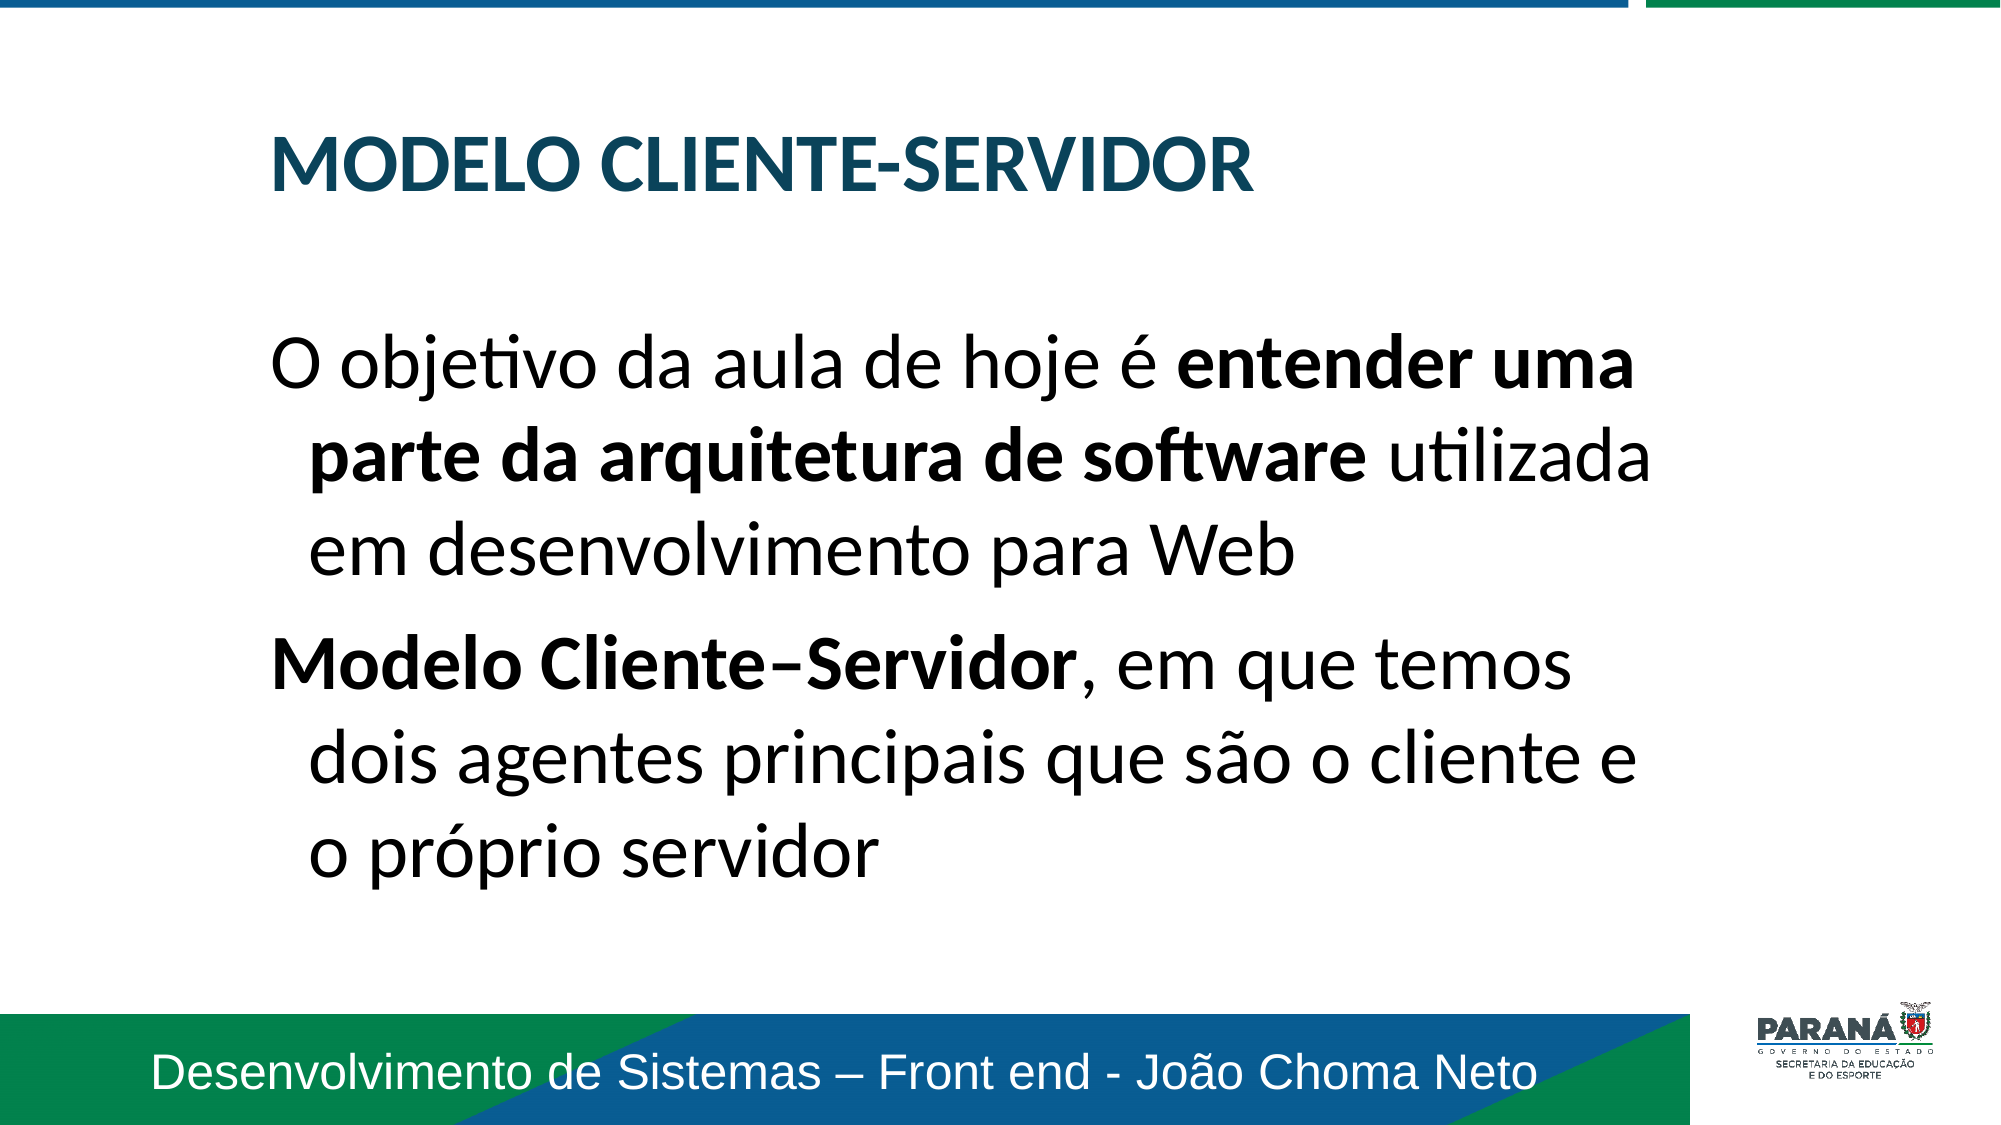

MODELO CLIENTE-SERVIDOR
O objetivo da aula de hoje é entender uma parte da arquitetura de software utilizada em desenvolvimento para Web
Modelo Cliente–Servidor, em que temos dois agentes principais que são o cliente e o próprio servidor